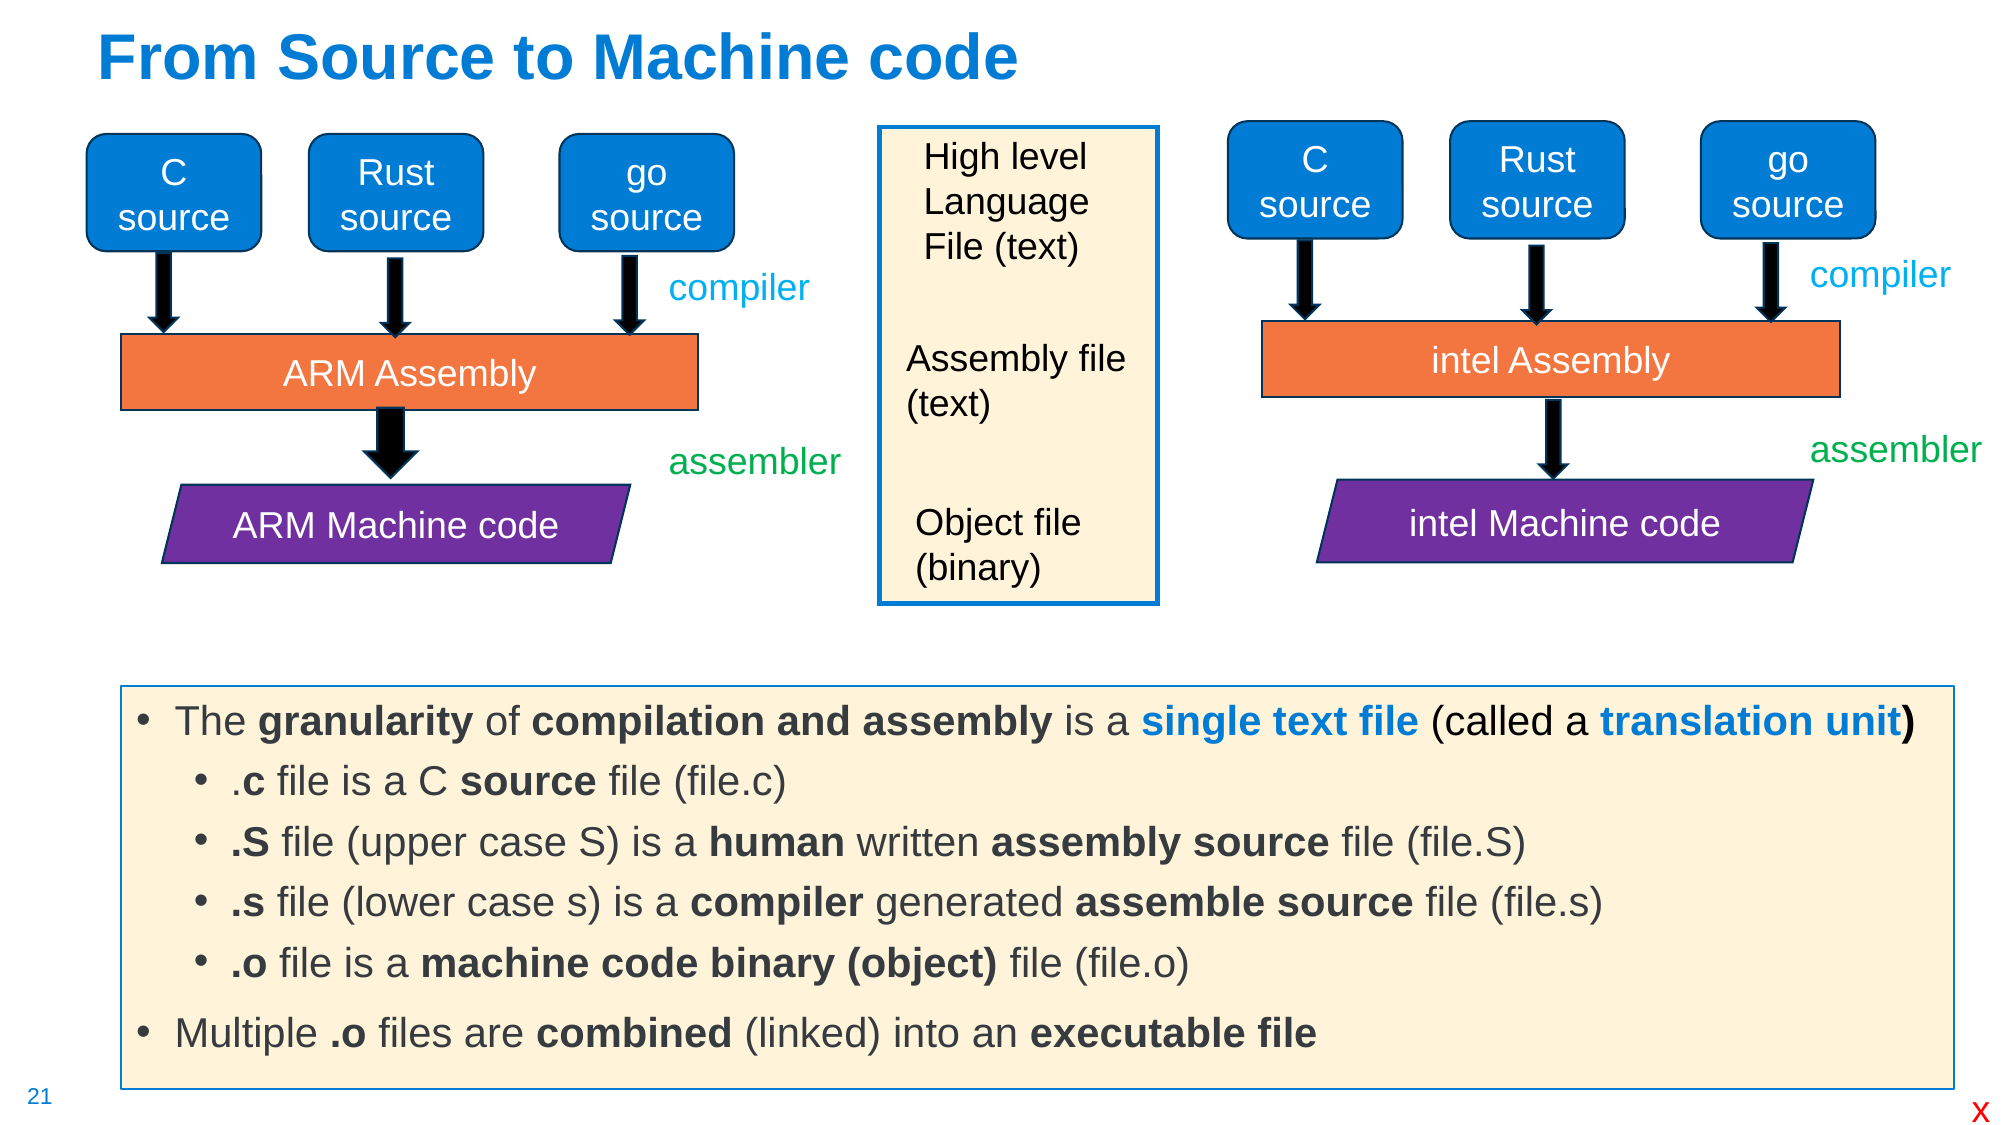

# From Source to Machine code
Rust source
go source
C source
High level Language
File (text)

Rust source
go source
C source

compiler

compiler

intel Assembly
Assembly file
(text)
ARM Assembly

assembler
assembler
intel Machine code
ARM Machine code
Object file
(binary)
The granularity of compilation and assembly is a single text file (called a translation unit)
.c file is a C source file (file.c)
.S file (upper case S) is a human written assembly source file (file.S)
.s file (lower case s) is a compiler generated assemble source file (file.s)
.o file is a machine code binary (object) file (file.o)
Multiple .o files are combined (linked) into an executable file
x